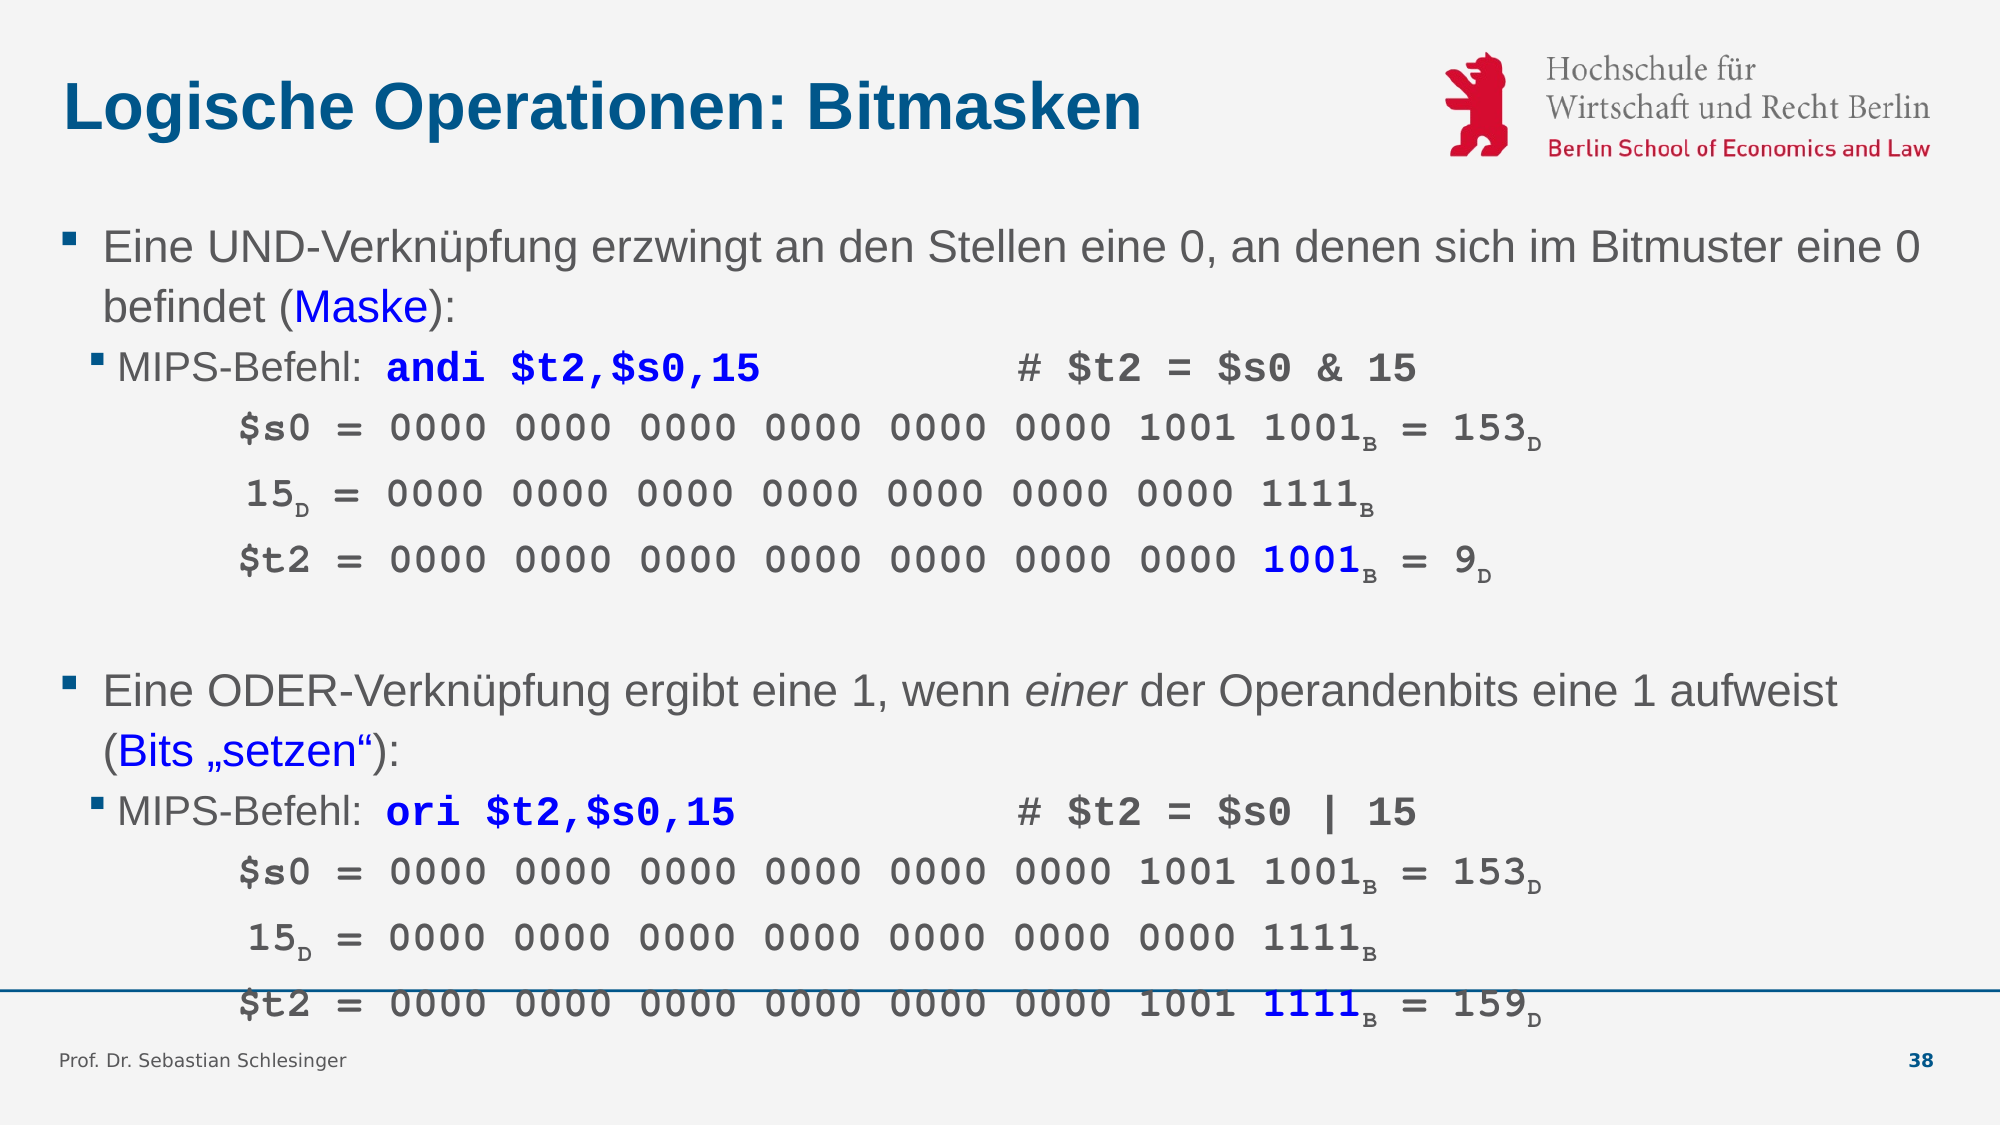

# Logische Operationen: Bitmasken
Eine UND-Verknüpfung erzwingt an den Stellen eine 0, an denen sich im Bitmuster eine 0 befindet (Maske):
MIPS-Befehl:  andi $t2,$s0,15		# $t2 = $s0 & 15
	$s0 = 0000 0000 0000 0000 0000 0000 1001 1001B = 153D
	 15D = 0000 0000 0000 0000 0000 0000 0000 1111B
	$t2 = 0000 0000 0000 0000 0000 0000 0000 1001B = 9D

Eine ODER-Verknüpfung ergibt eine 1, wenn einer der Operandenbits eine 1 aufweist
(Bits „setzen“):
MIPS-Befehl:  ori $t2,$s0,15		# $t2 = $s0 | 15
	$s0 = 0000 0000 0000 0000 0000 0000 1001 1001B = 153D
	 15D = 0000 0000 0000 0000 0000 0000 0000 1111B
	$t2 = 0000 0000 0000 0000 0000 0000 1001 1111B = 159D
Prof. Dr. Sebastian Schlesinger
38